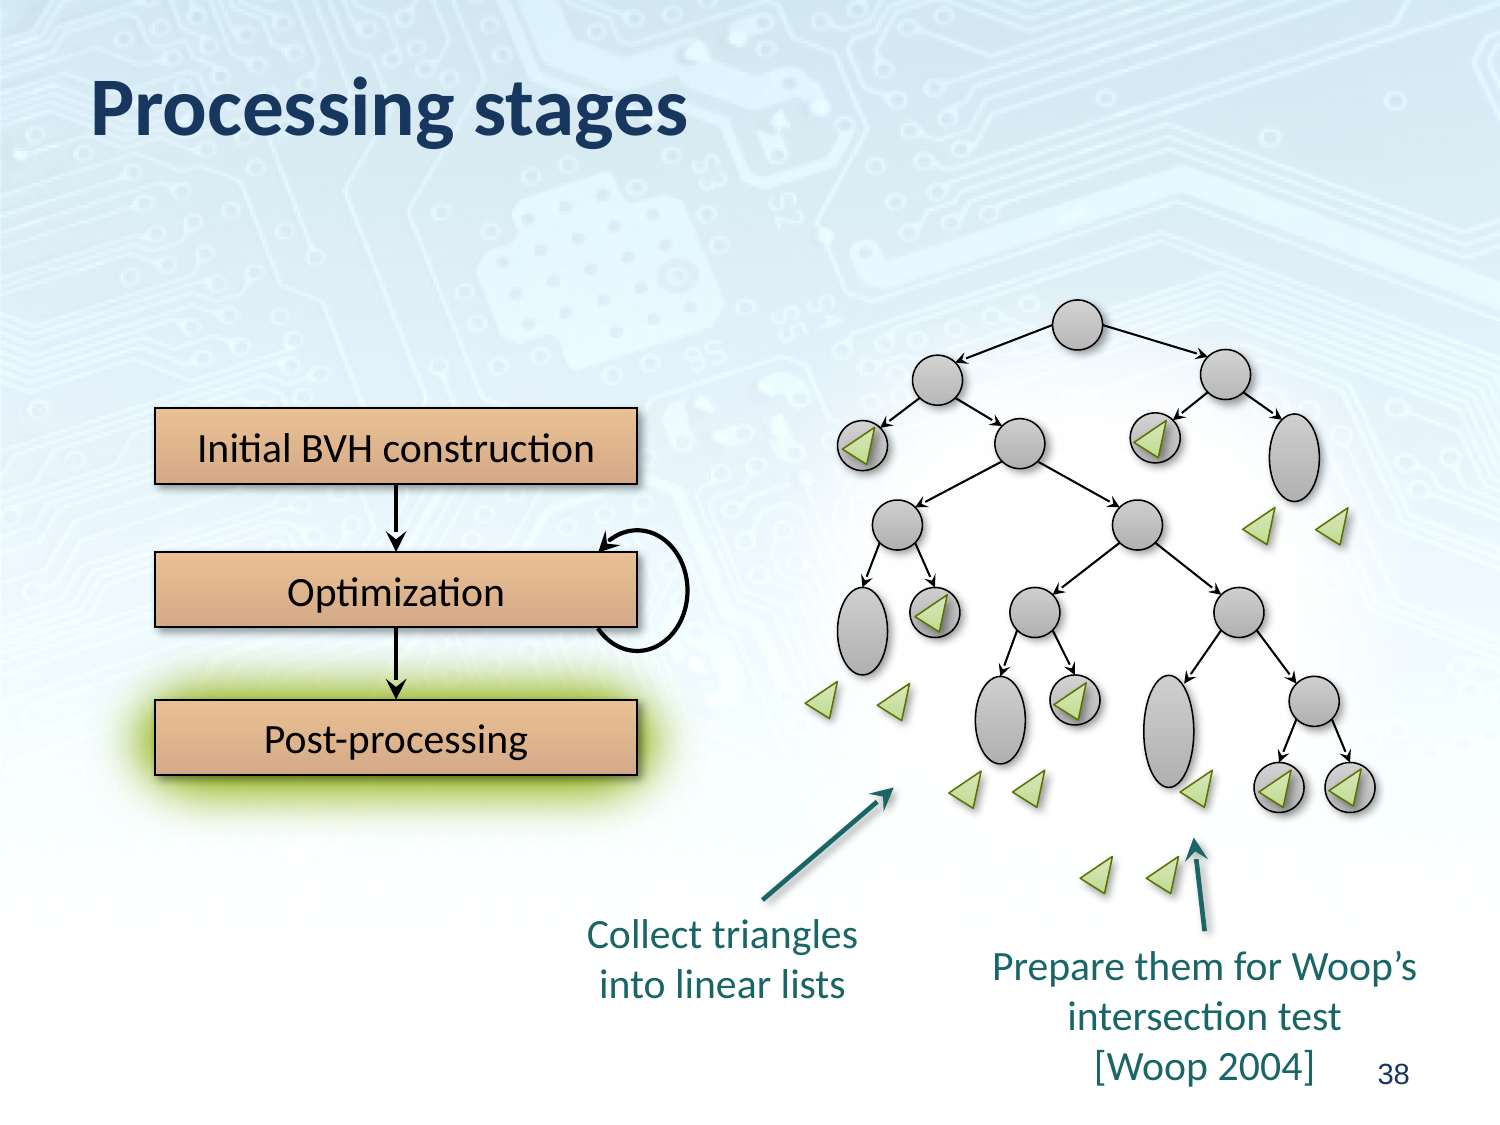

# Processing stages

Initial BVH construction

Optimization

Post-processing

Collect triangles
into linear lists
Prepare them for Woop’s
intersection test
[Woop 2004]
38